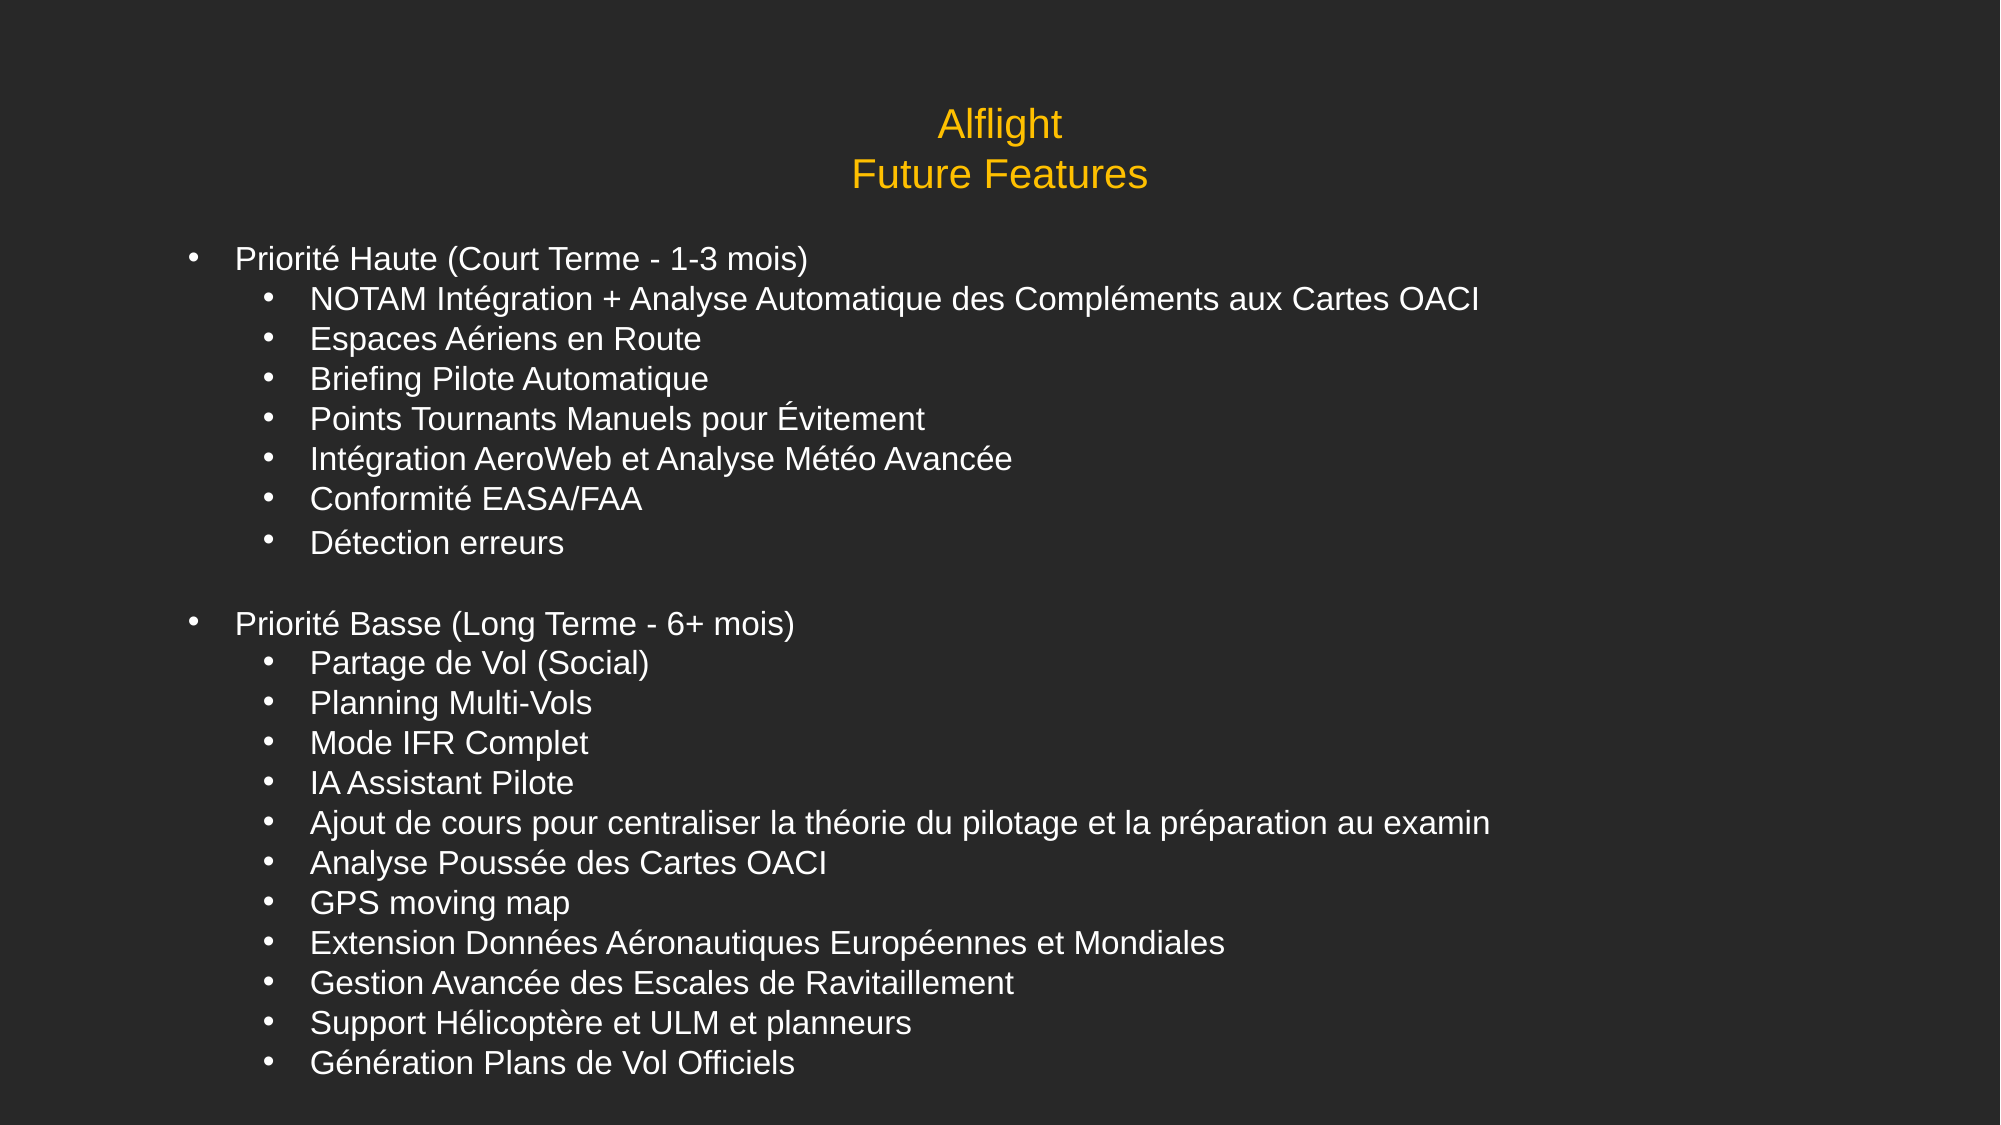

Alflight
Future Features

Priorité Haute (Court Terme - 1-3 mois)
NOTAM Intégration + Analyse Automatique des Compléments aux Cartes OACI
Espaces Aériens en Route
Briefing Pilote Automatique
Points Tournants Manuels pour Évitement
Intégration AeroWeb et Analyse Météo Avancée
Conformité EASA/FAA
Détection erreurs

Priorité Basse (Long Terme - 6+ mois)
Partage de Vol (Social)
Planning Multi-Vols
Mode IFR Complet
IA Assistant Pilote
Ajout de cours pour centraliser la théorie du pilotage et la préparation au examin
Analyse Poussée des Cartes OACI
GPS moving map
Extension Données Aéronautiques Européennes et Mondiales
Gestion Avancée des Escales de Ravitaillement
Support Hélicoptère et ULM et planneurs
Génération Plans de Vol Officiels